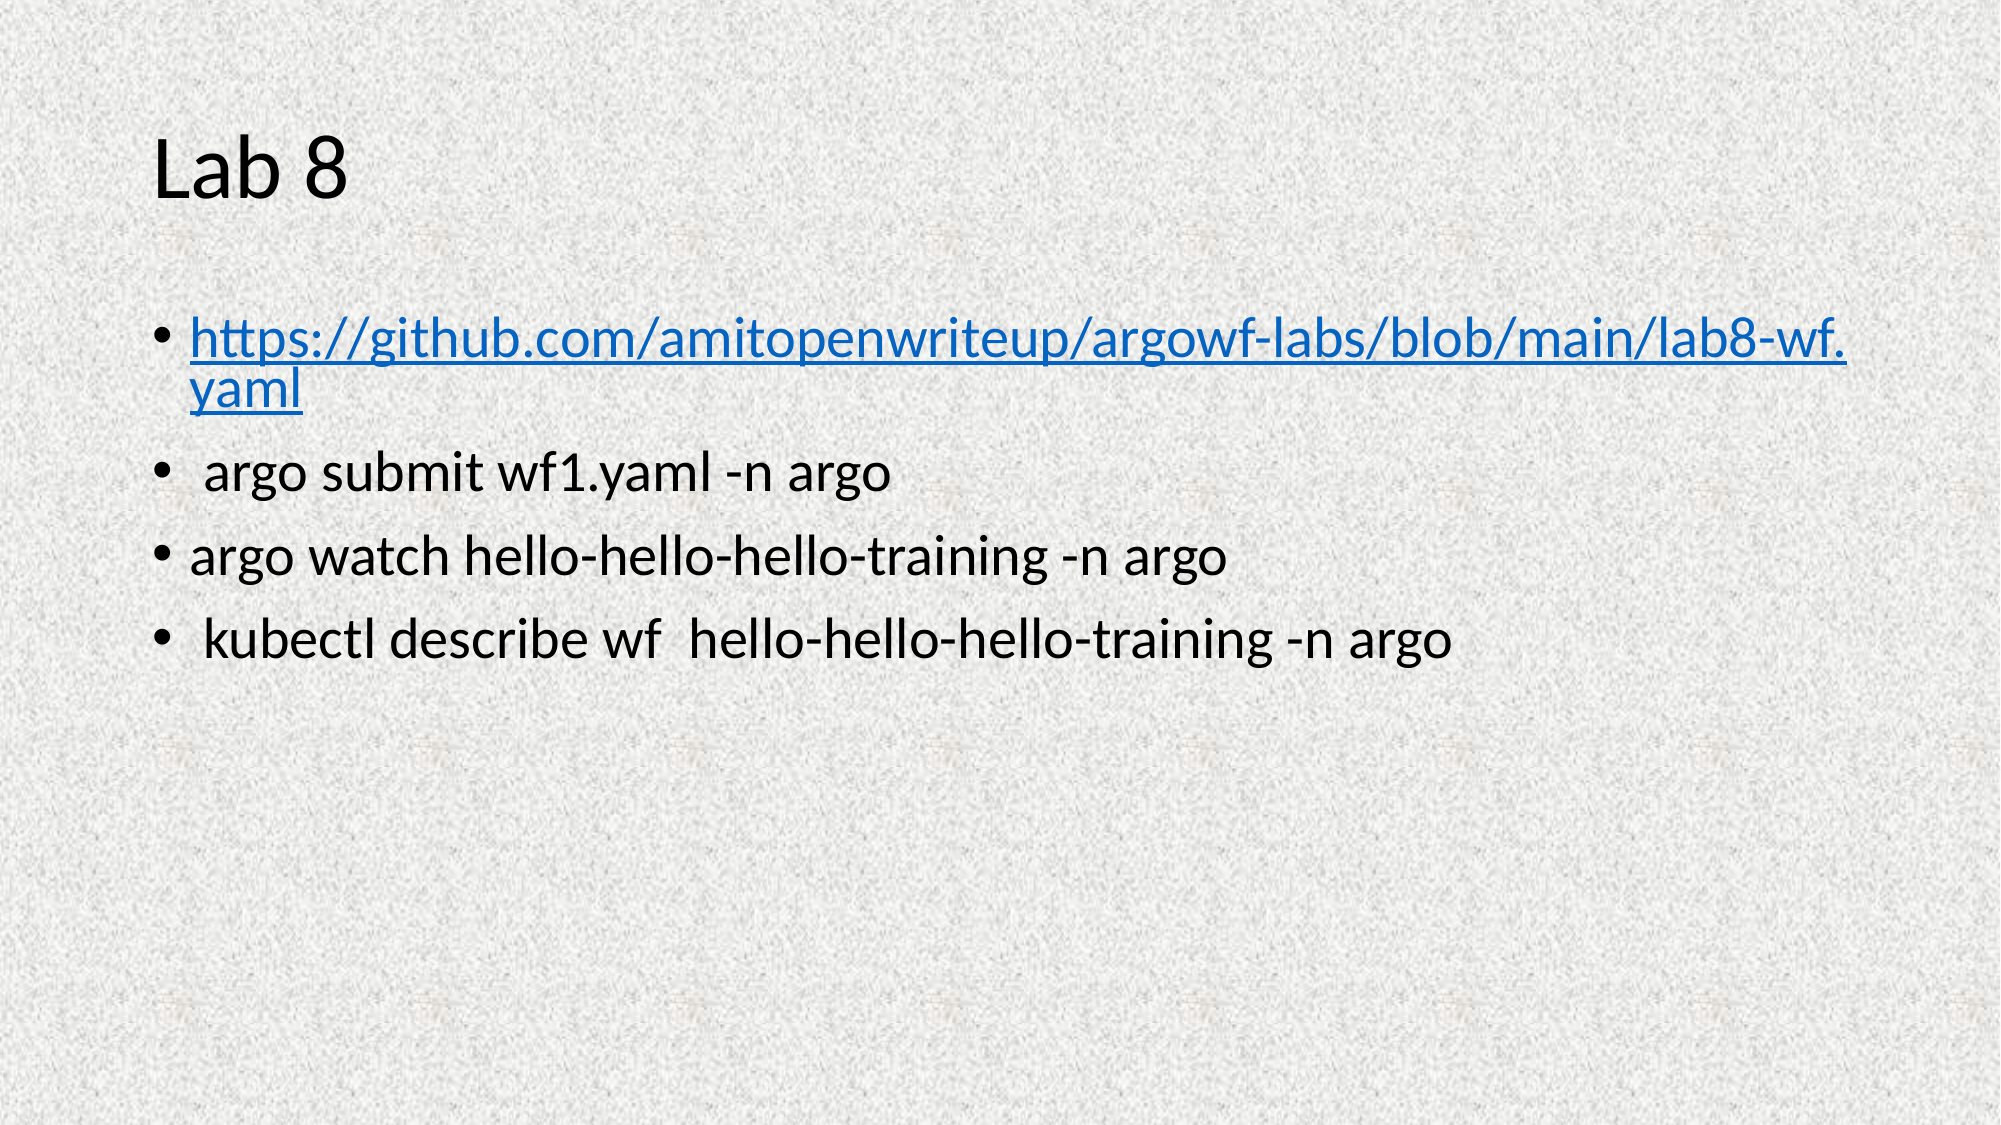

# Lab 8
https://github.com/amitopenwriteup/argowf-labs/blob/main/lab8-wf.yaml
 argo submit wf1.yaml -n argo
argo watch hello-hello-hello-training -n argo
 kubectl describe wf  hello-hello-hello-training -n argo